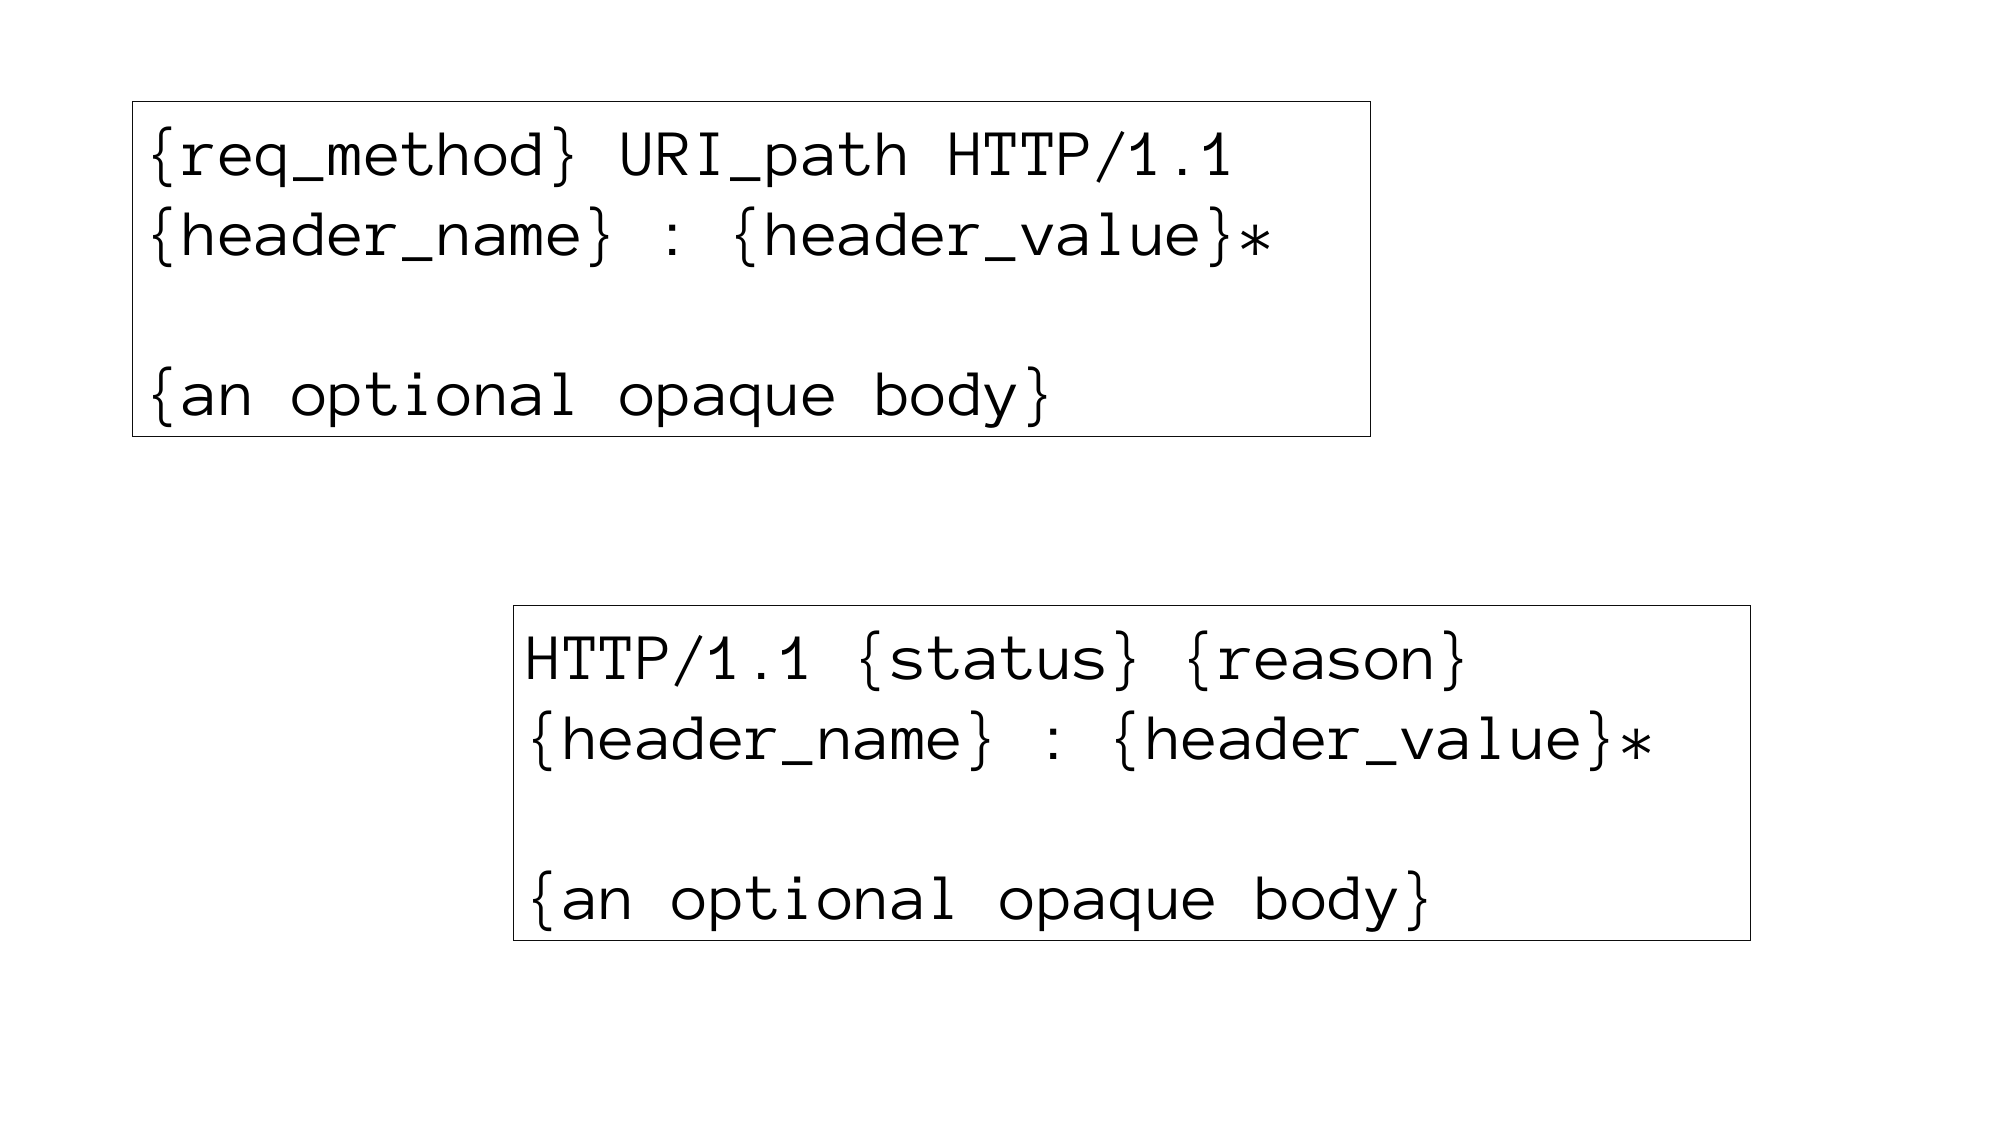

{req_method} URI_path HTTP/1.1
{header_name} : {header_value}*

{an optional opaque body}
HTTP/1.1 {status} {reason}
{header_name} : {header_value}*

{an optional opaque body}